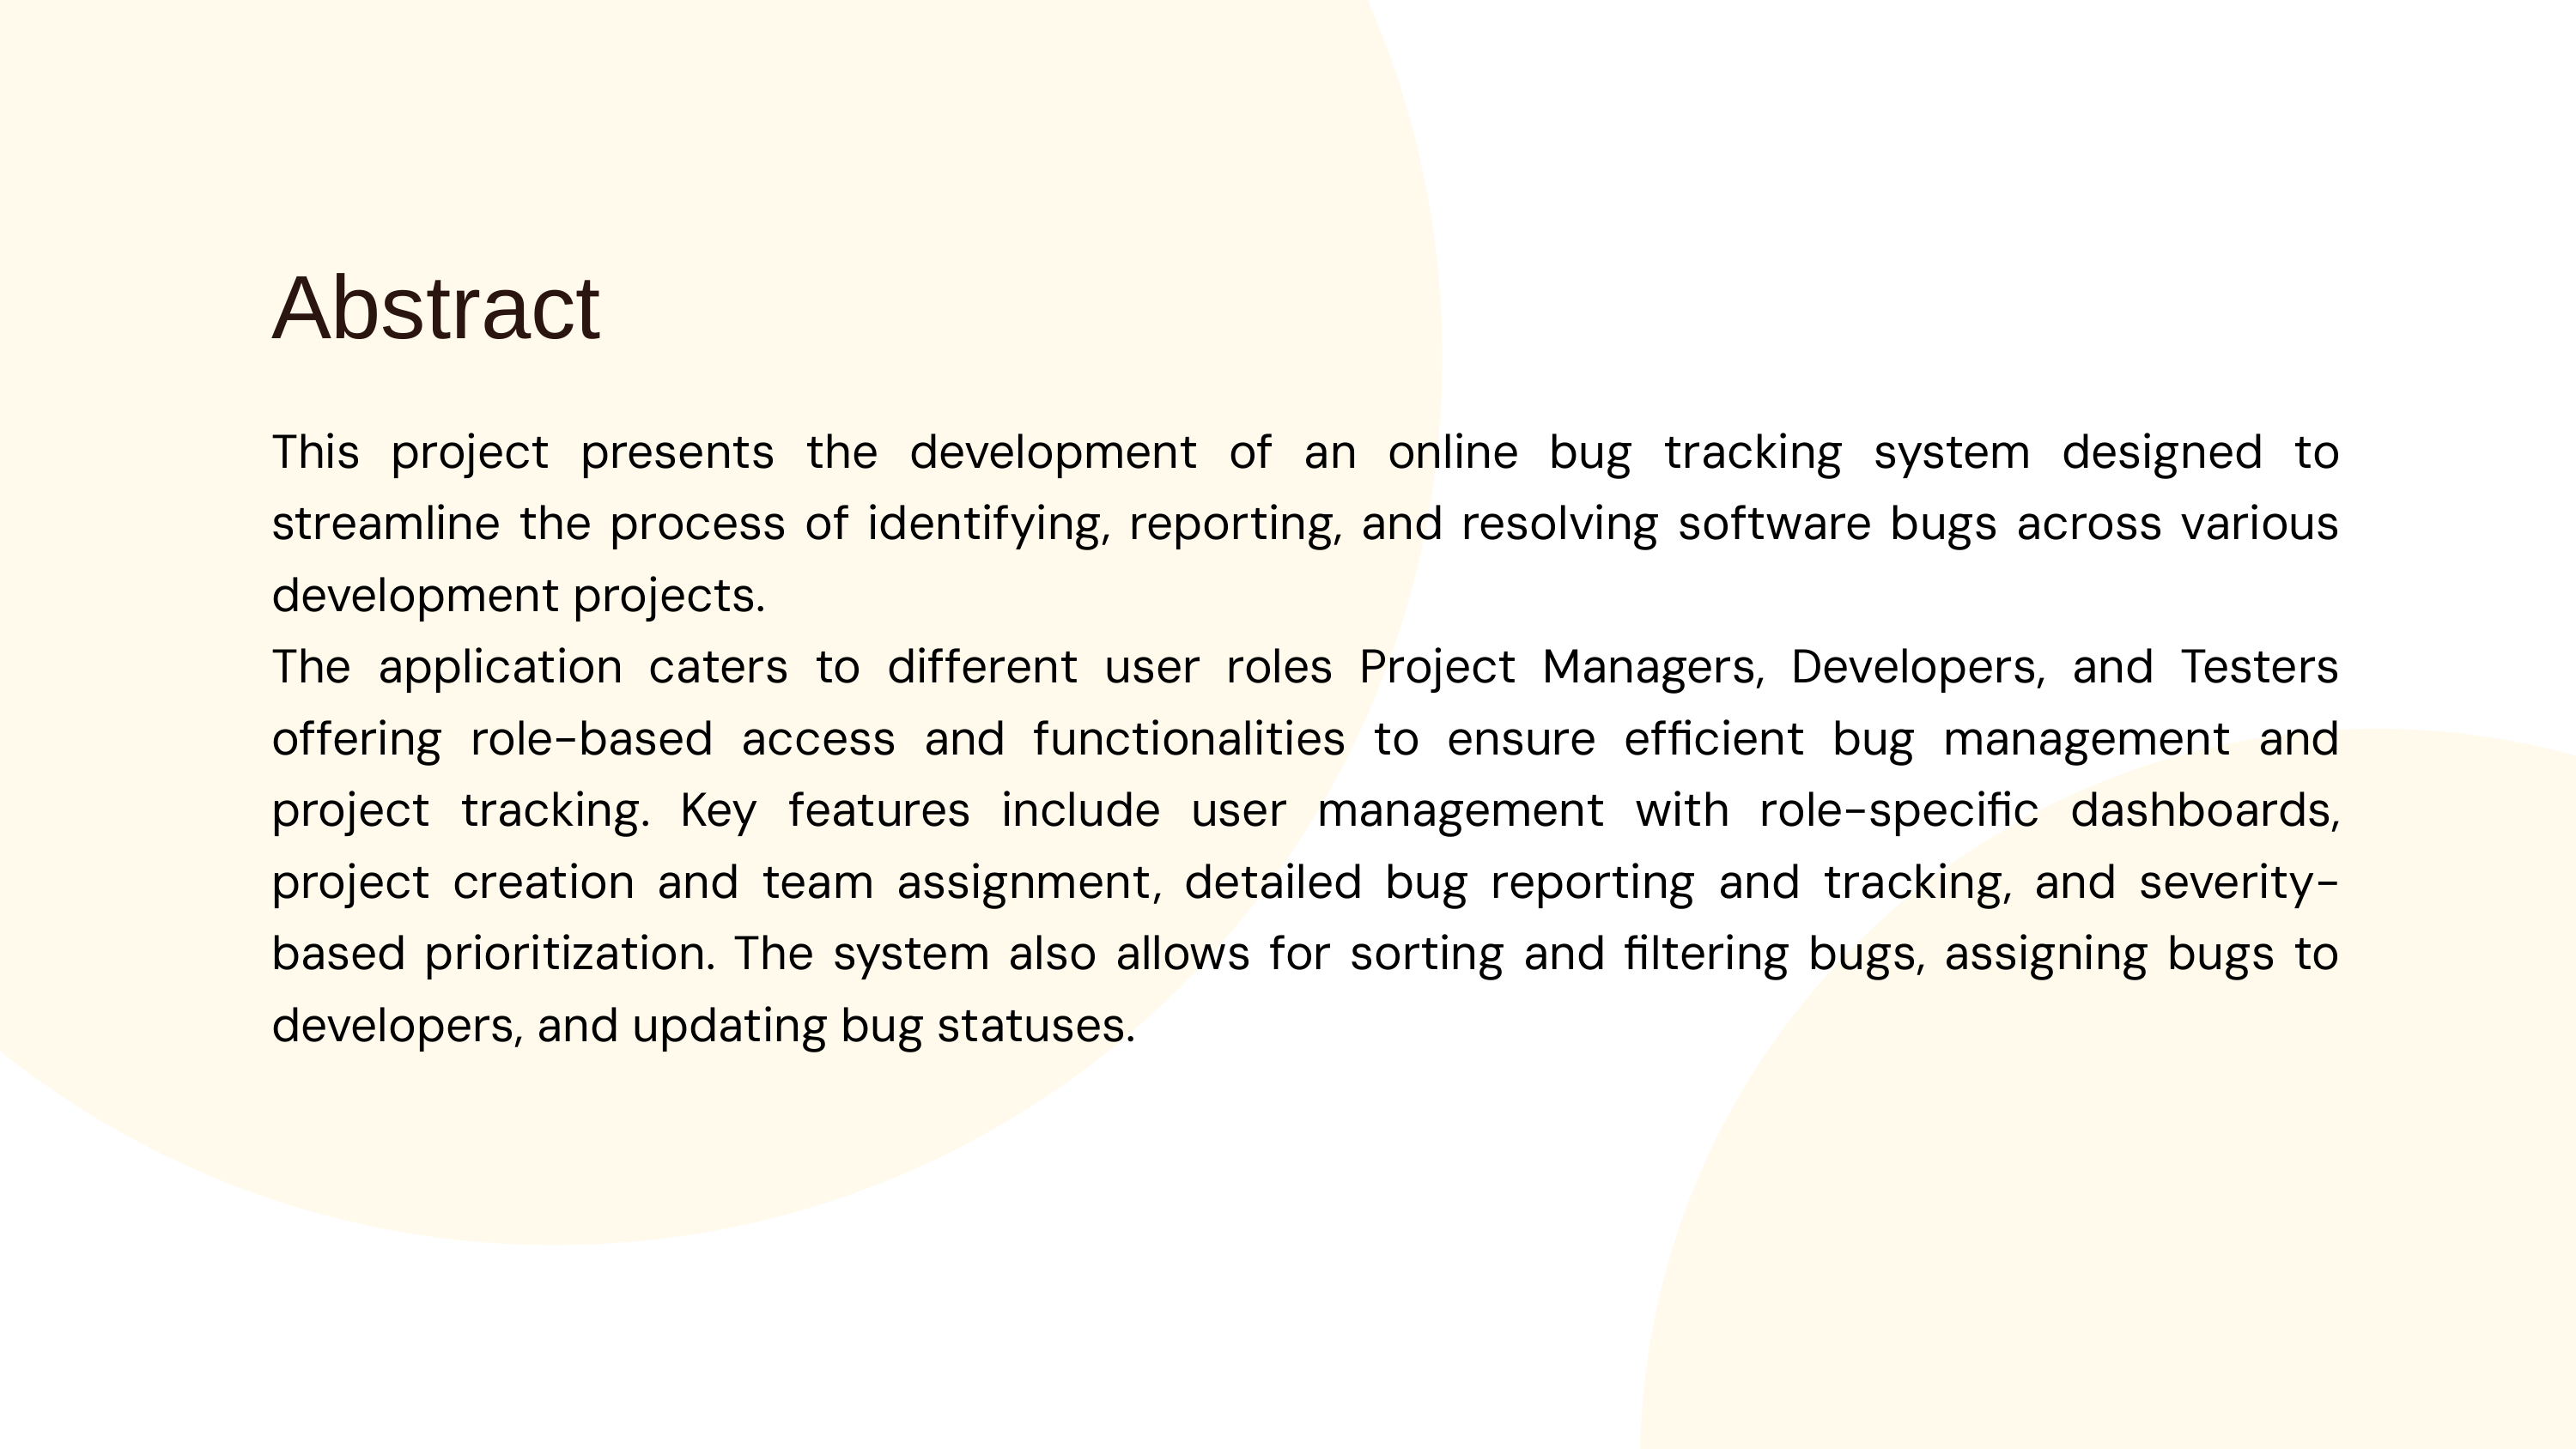

Abstract
This project presents the development of an online bug tracking system designed to streamline the process of identifying, reporting, and resolving software bugs across various development projects.
The application caters to different user roles Project Managers, Developers, and Testers offering role-based access and functionalities to ensure efficient bug management and project tracking. Key features include user management with role-specific dashboards, project creation and team assignment, detailed bug reporting and tracking, and severity-based prioritization. The system also allows for sorting and filtering bugs, assigning bugs to developers, and updating bug statuses.